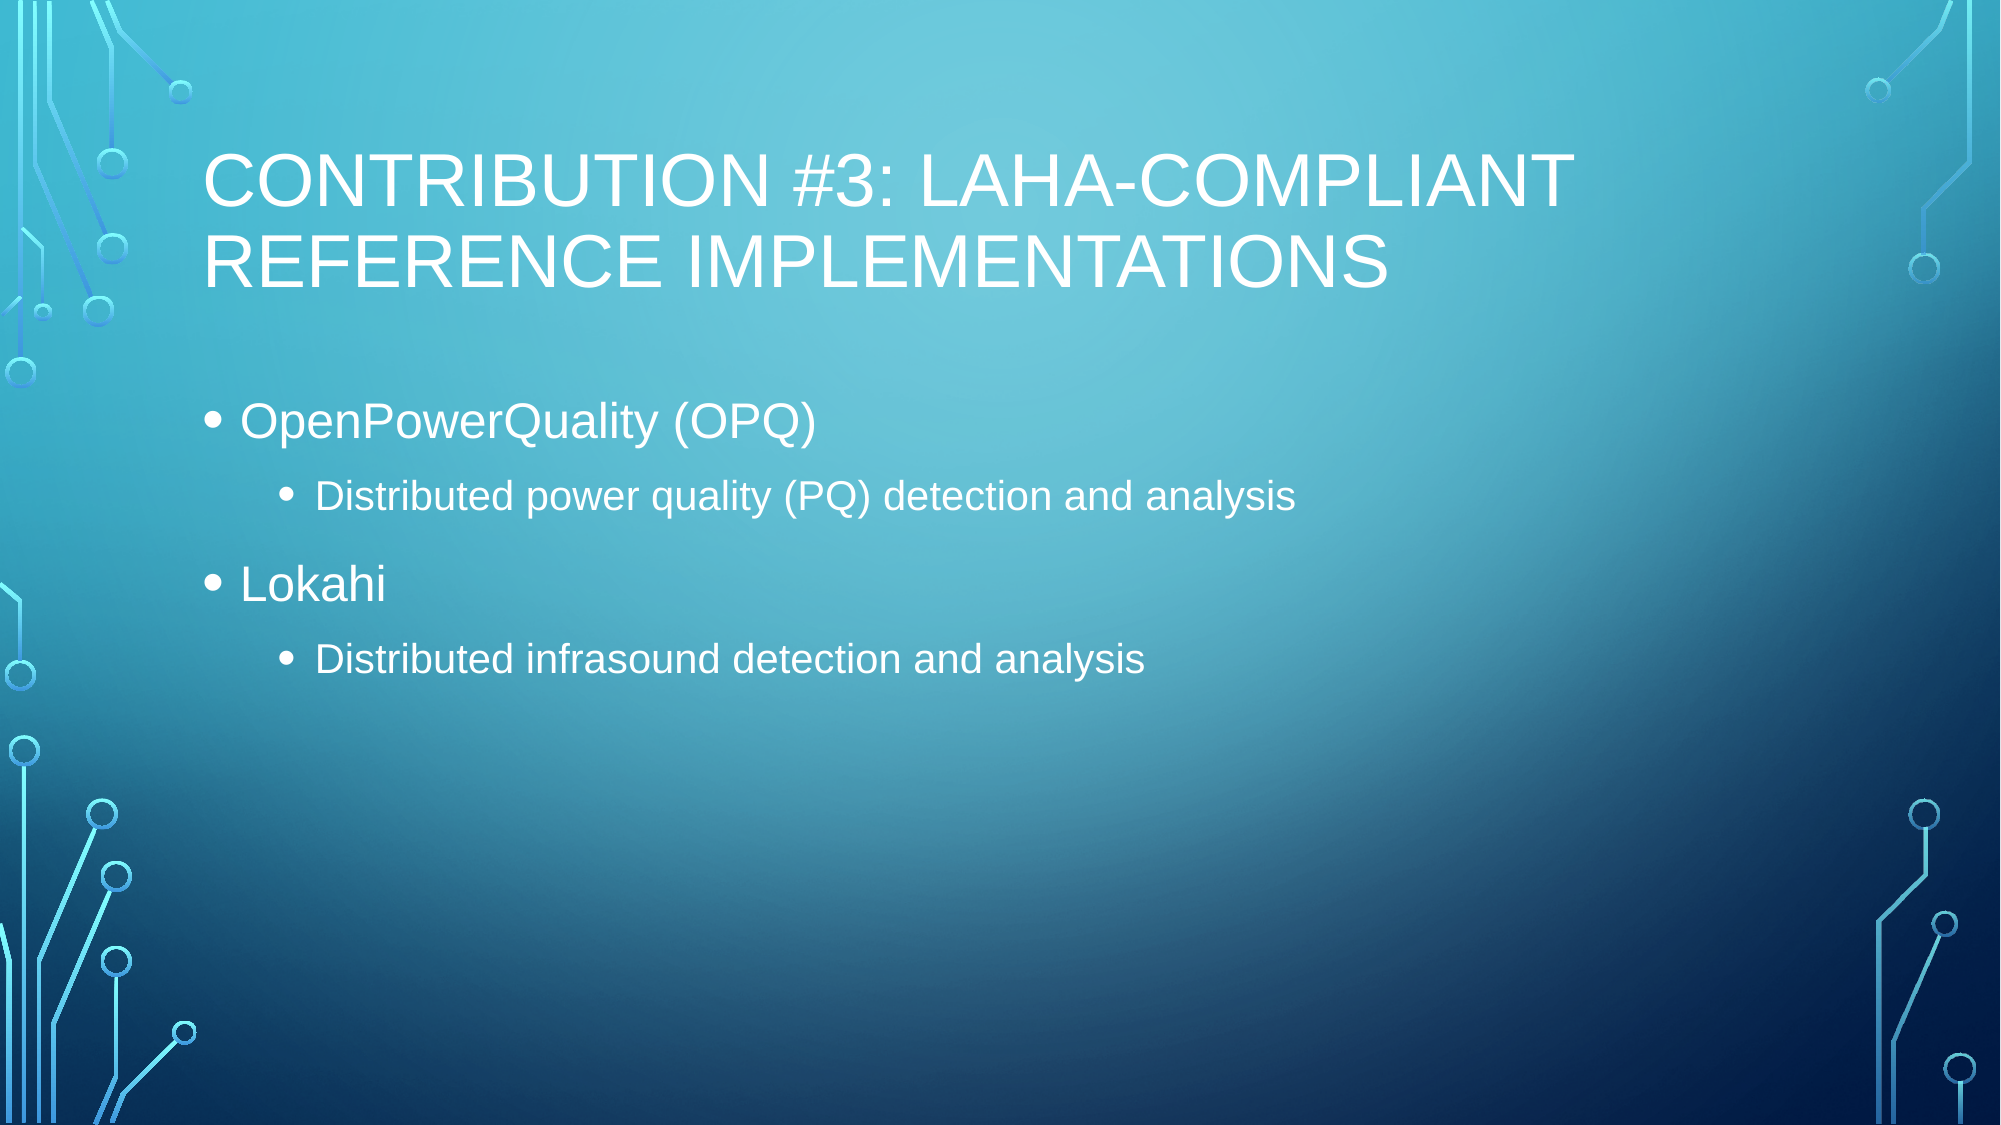

# Contribution #3: Laha-compliant reference implementations
OpenPowerQuality (OPQ)
Distributed power quality (PQ) detection and analysis
Lokahi
Distributed infrasound detection and analysis